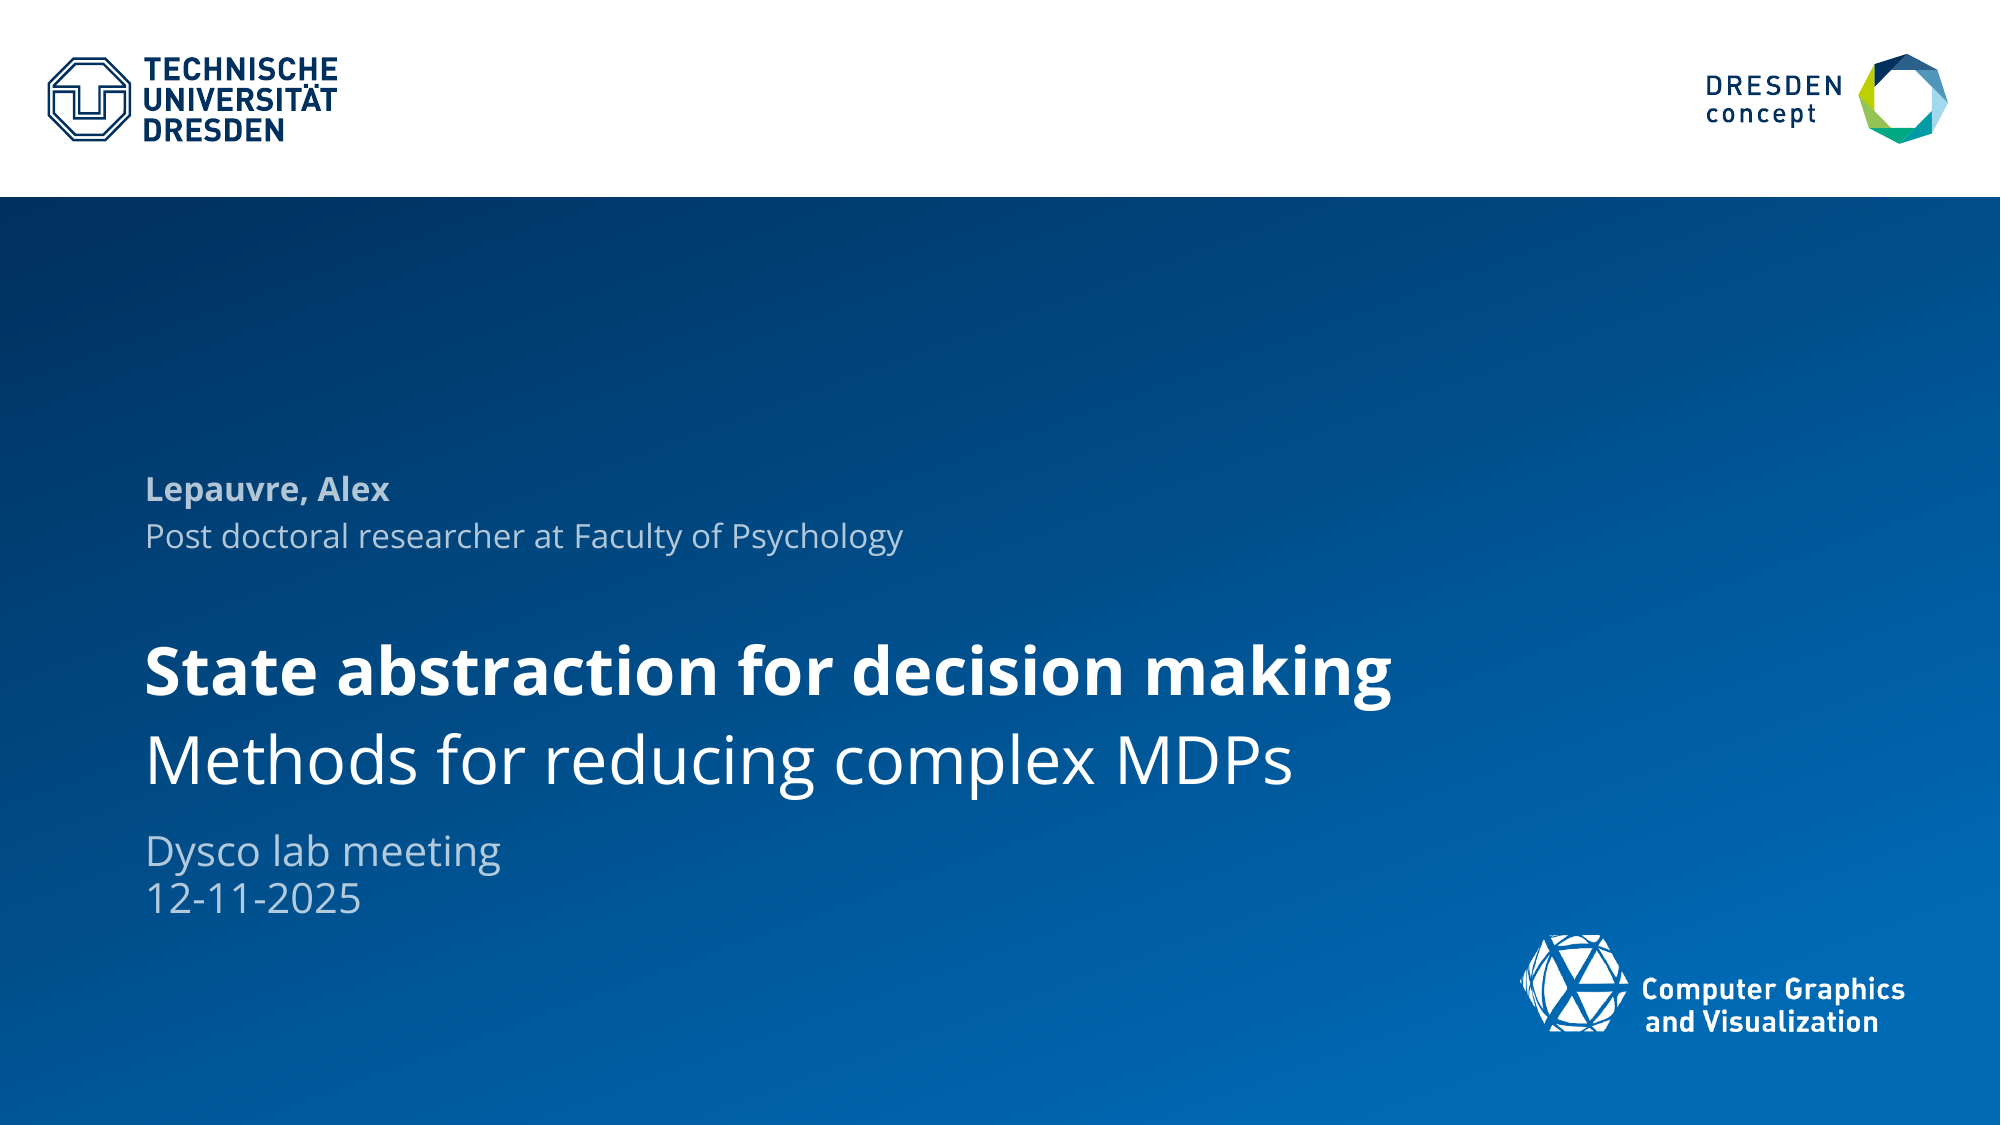

Lepauvre, Alex
Post doctoral researcher at Faculty of Psychology
# State abstraction for decision making
Methods for reducing complex MDPs
Dysco lab meeting
12-11-2025